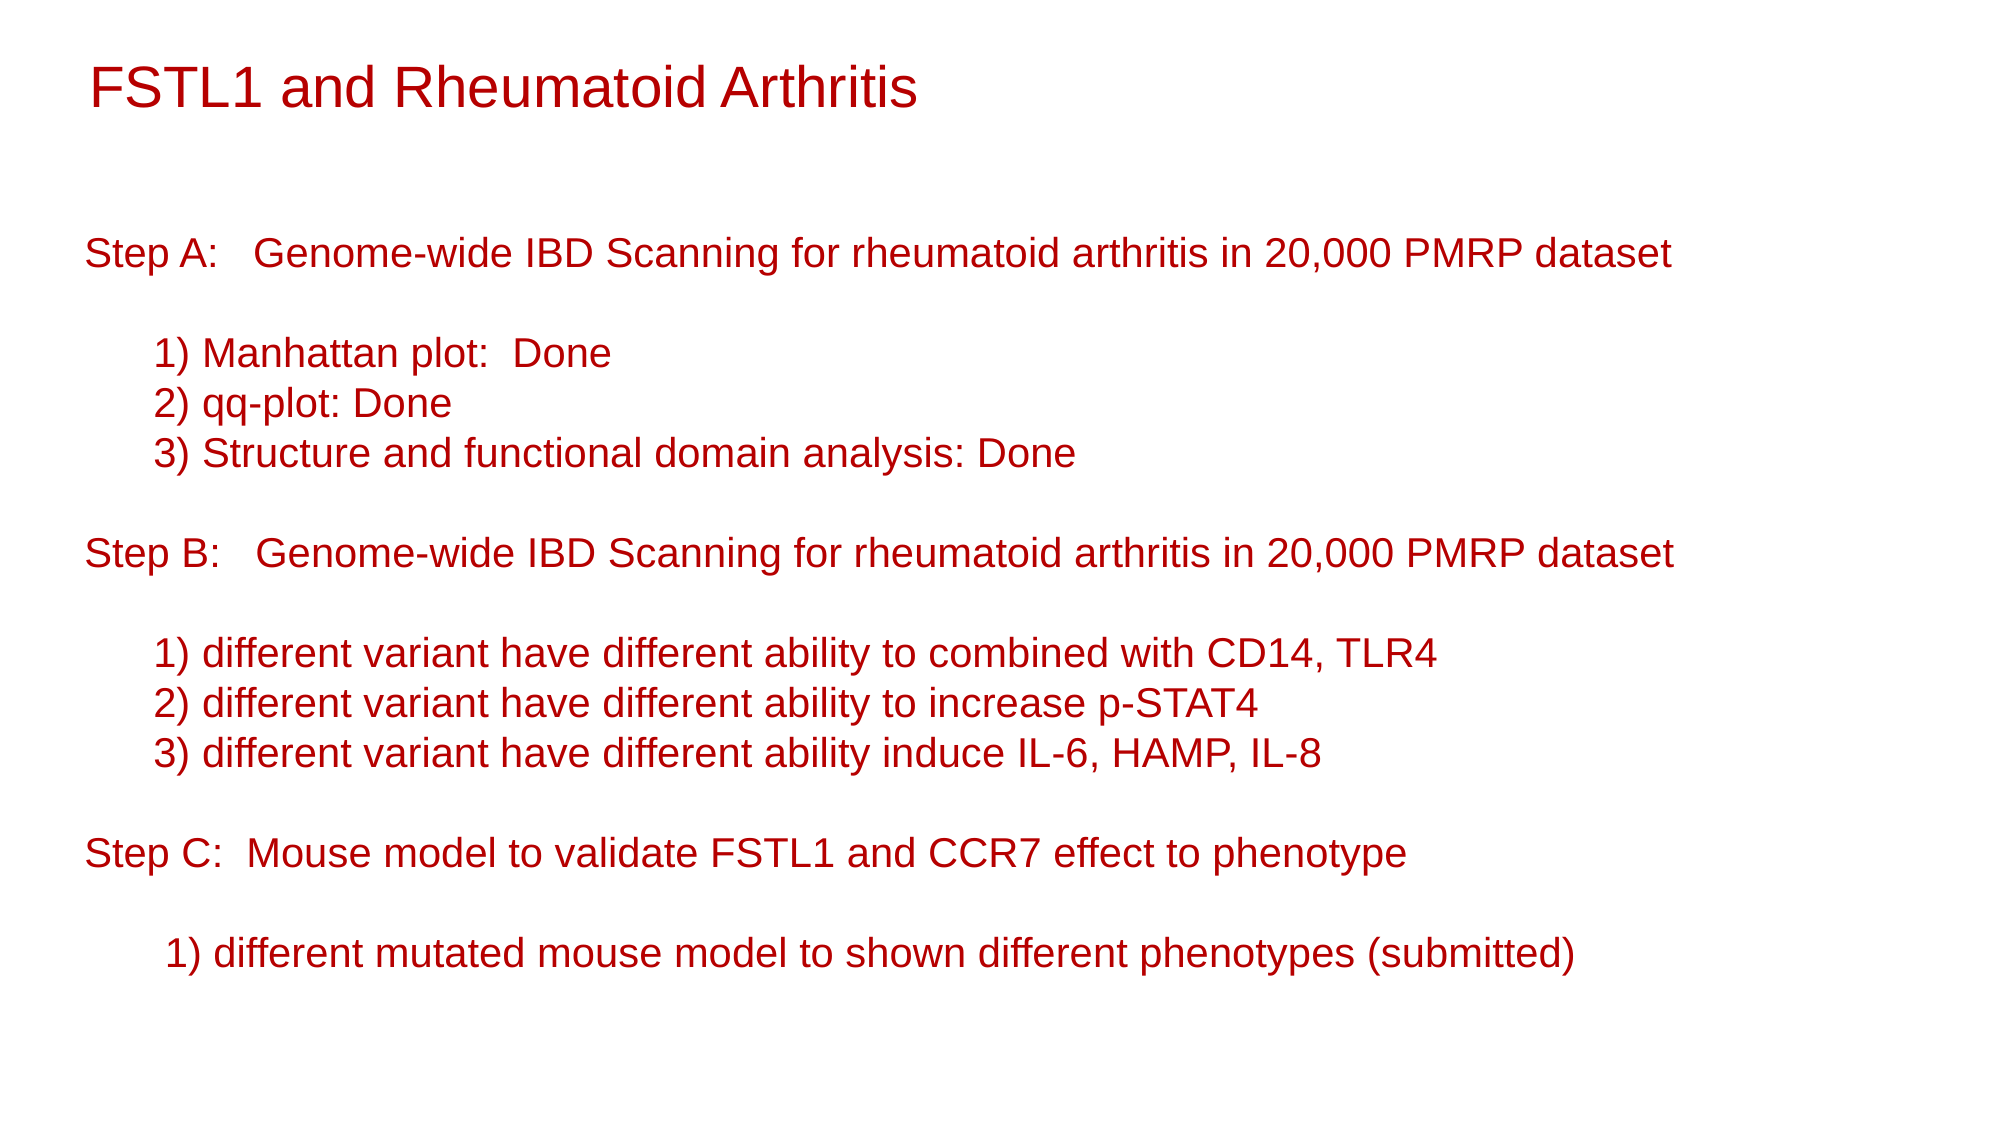

FSTL1 and Rheumatoid Arthritis
Step A:   Genome-wide IBD Scanning for rheumatoid arthritis in 20,000 PMRP dataset

      1) Manhattan plot:  Done
      2) qq-plot: Done
      3) Structure and functional domain analysis: Done

Step B:   Genome-wide IBD Scanning for rheumatoid arthritis in 20,000 PMRP dataset

      1) different variant have different ability to combined with CD14, TLR4
      2) different variant have different ability to increase p-STAT4
      3) different variant have different ability induce IL-6, HAMP, IL-8

Step C:  Mouse model to validate FSTL1 and CCR7 effect to phenotype

       1) different mutated mouse model to shown different phenotypes (submitted)